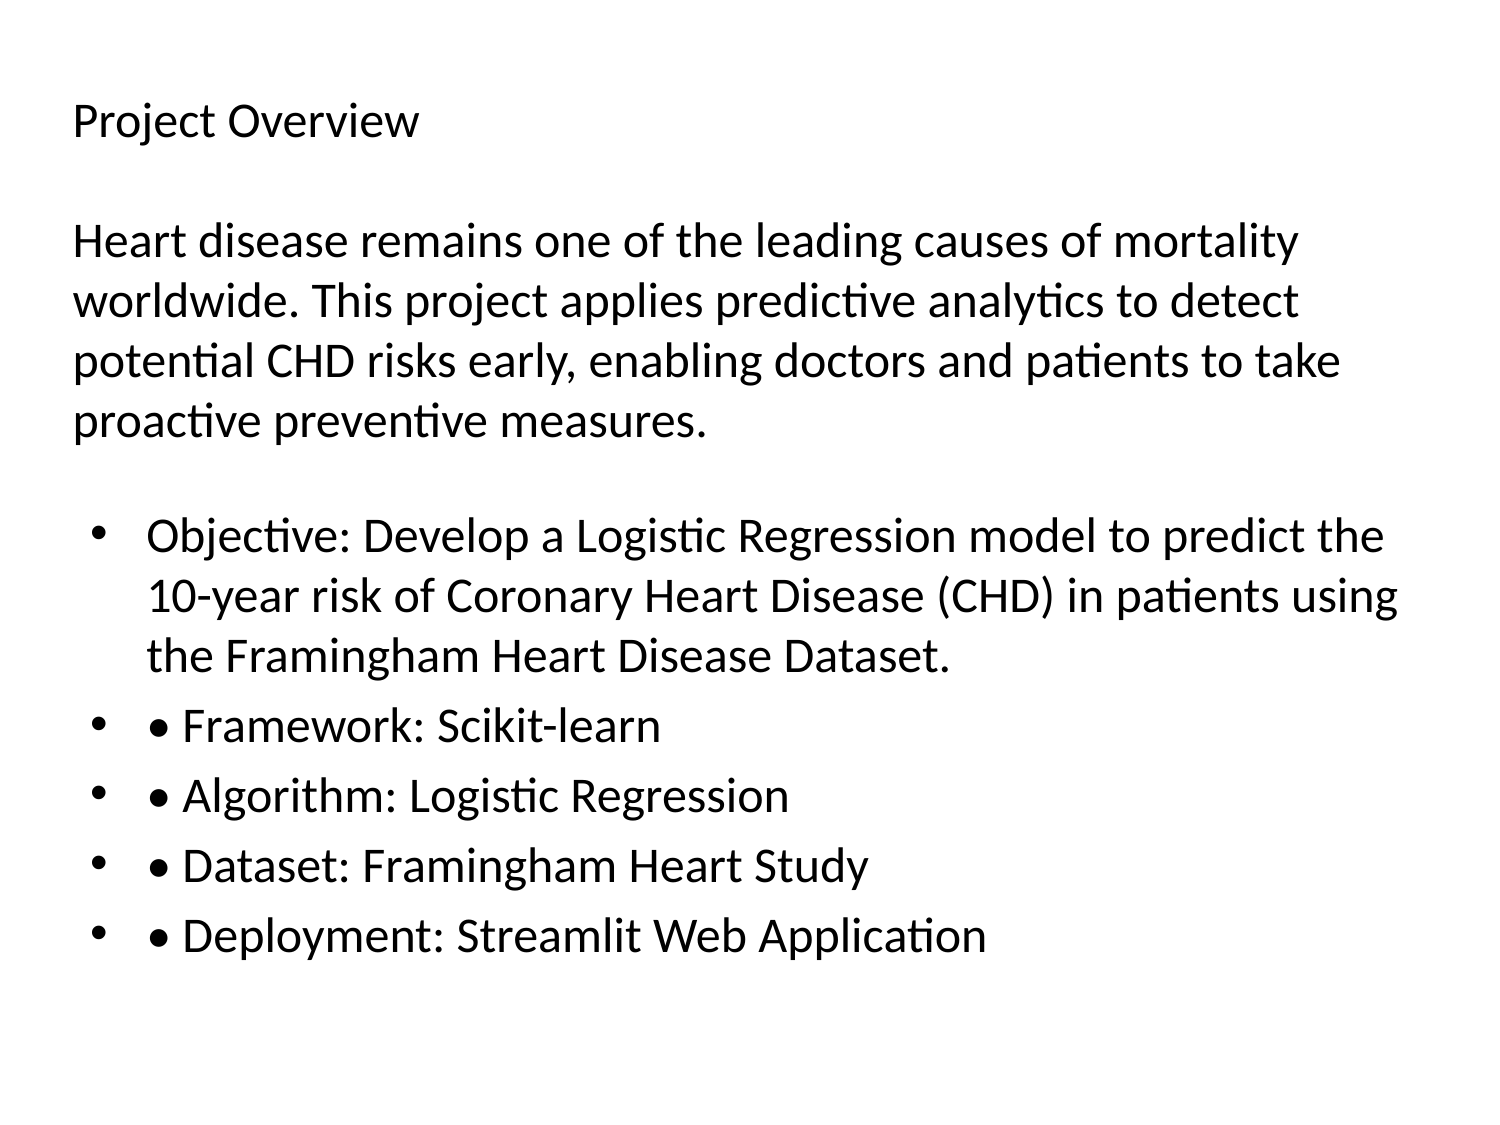

# Project Overview

Heart disease remains one of the leading causes of mortality worldwide. This project applies predictive analytics to detect potential CHD risks early, enabling doctors and patients to take proactive preventive measures.
Objective: Develop a Logistic Regression model to predict the 10-year risk of Coronary Heart Disease (CHD) in patients using the Framingham Heart Disease Dataset.
• Framework: Scikit-learn
• Algorithm: Logistic Regression
• Dataset: Framingham Heart Study
• Deployment: Streamlit Web Application